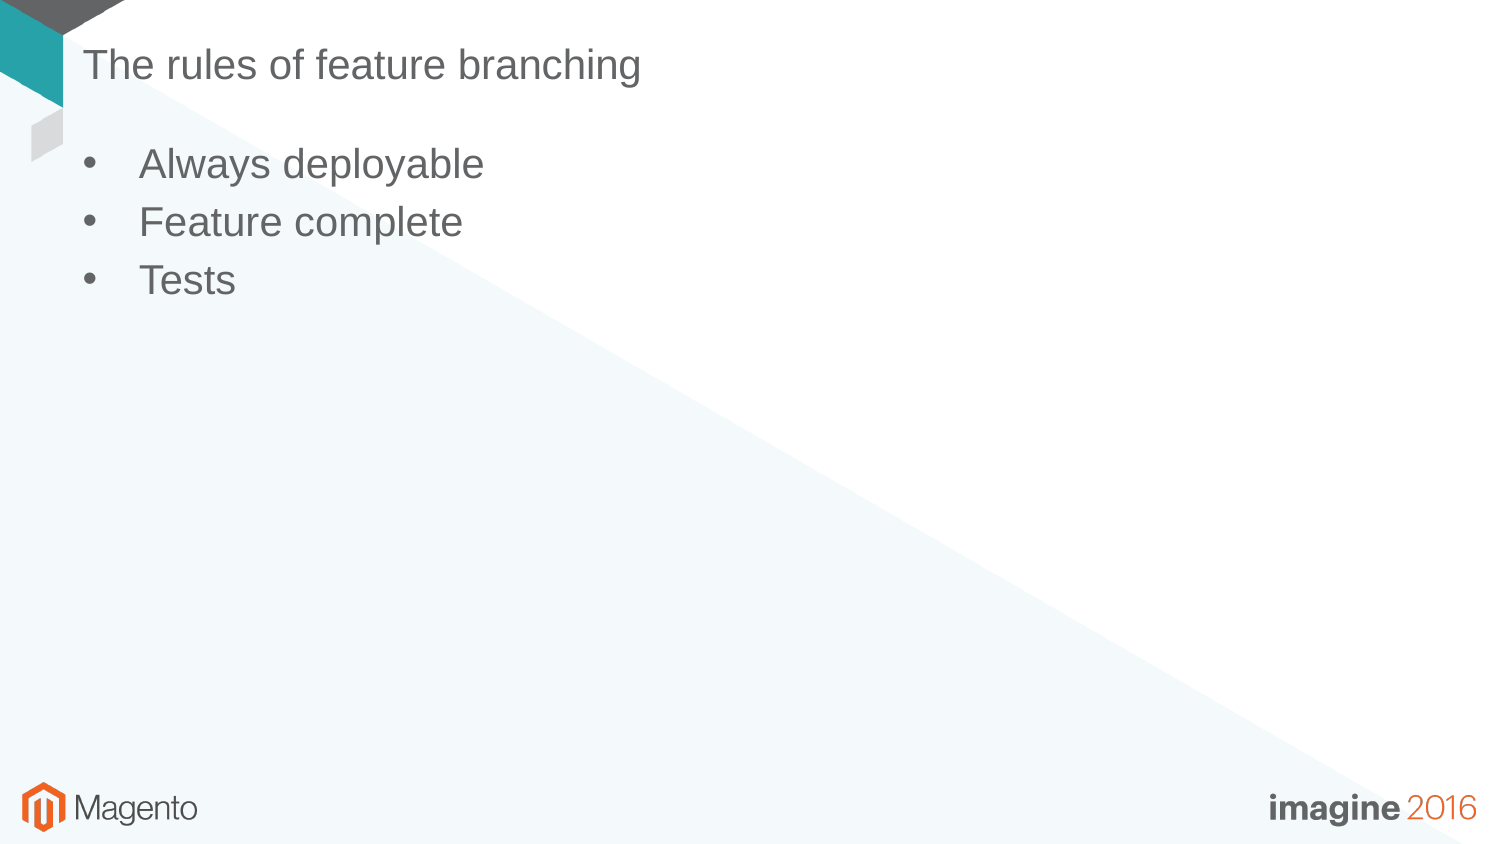

# The rules of feature branching
Always deployable
Feature complete
Tests